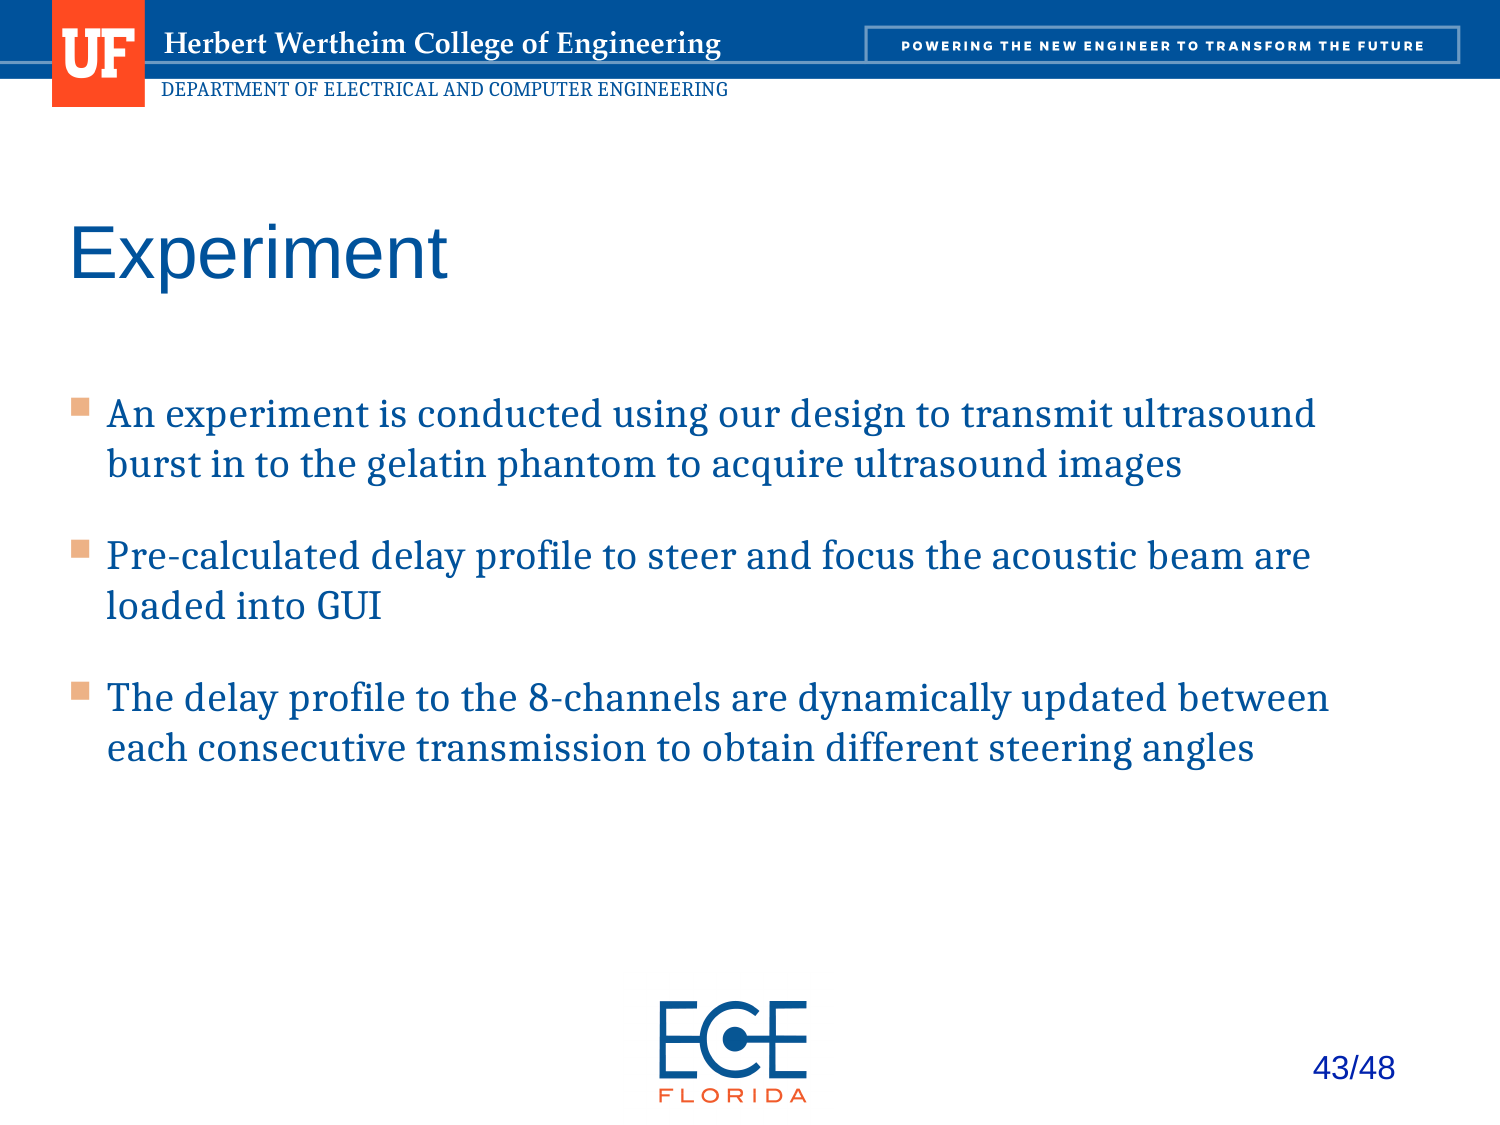

# Experiment
An experiment is conducted using our design to transmit ultrasound burst in to the gelatin phantom to acquire ultrasound images
Pre-calculated delay profile to steer and focus the acoustic beam are loaded into GUI
The delay profile to the 8-channels are dynamically updated between each consecutive transmission to obtain different steering angles

43/48